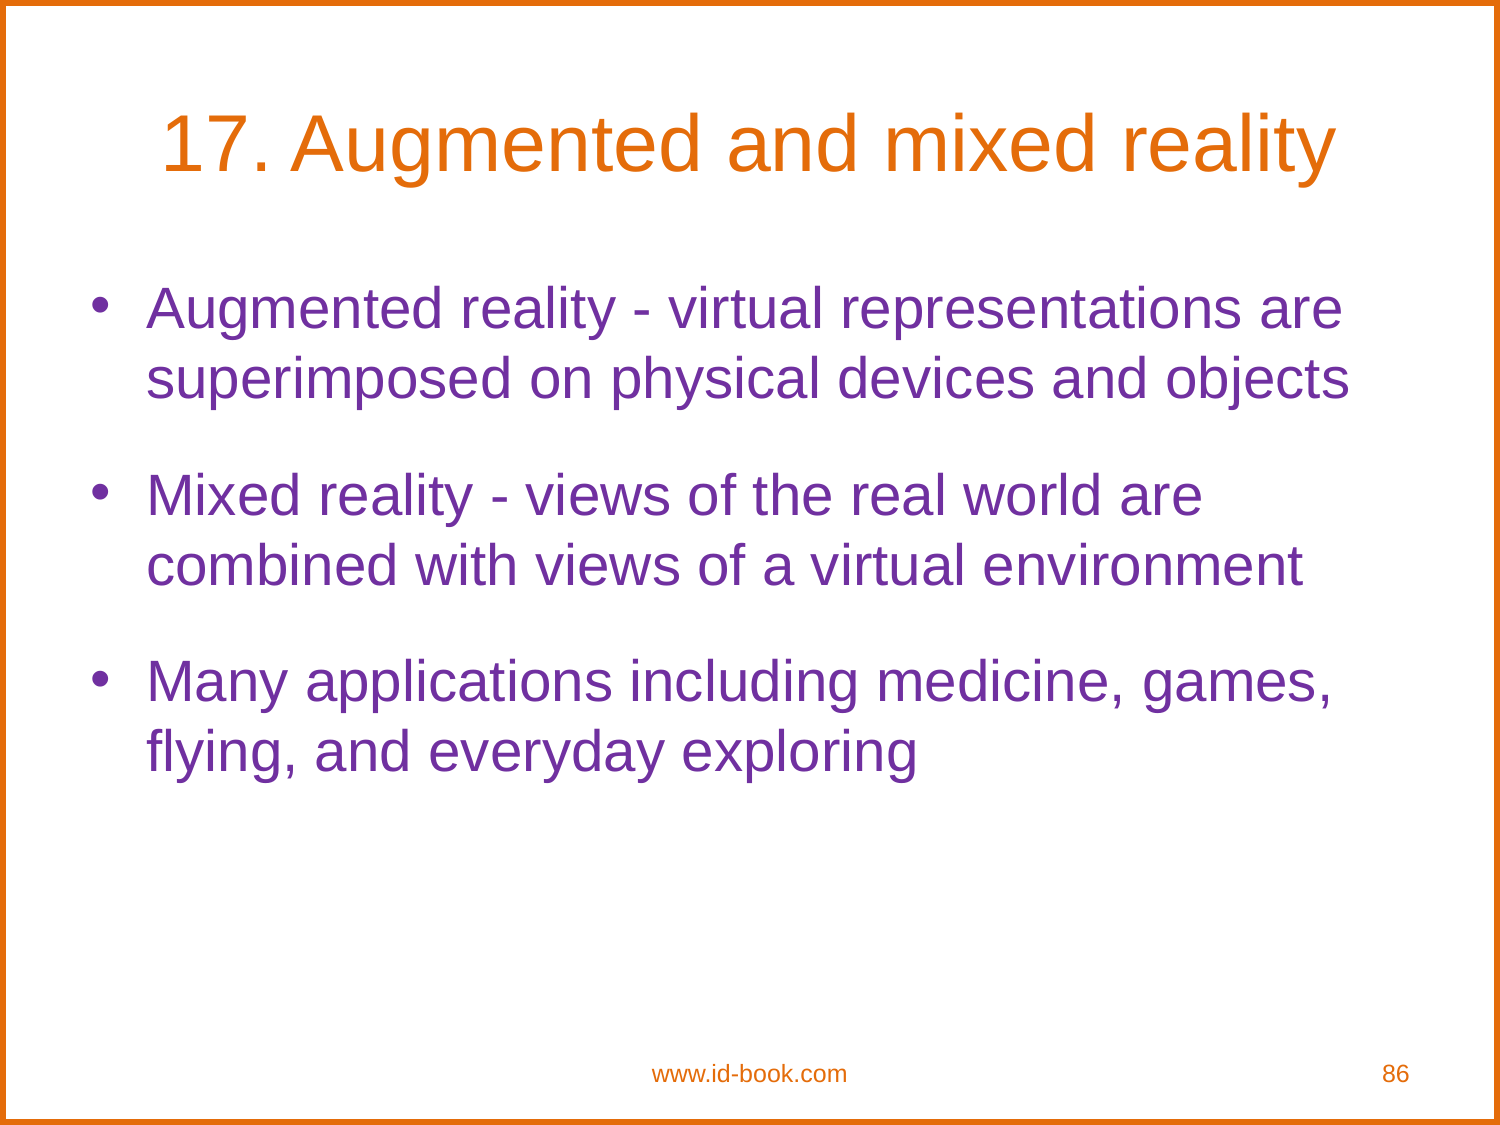

17. Augmented and mixed reality
Augmented reality - virtual representations are superimposed on physical devices and objects

Mixed reality - views of the real world are combined with views of a virtual environment

Many applications including medicine, games, flying, and everyday exploring
www.id-book.com
86